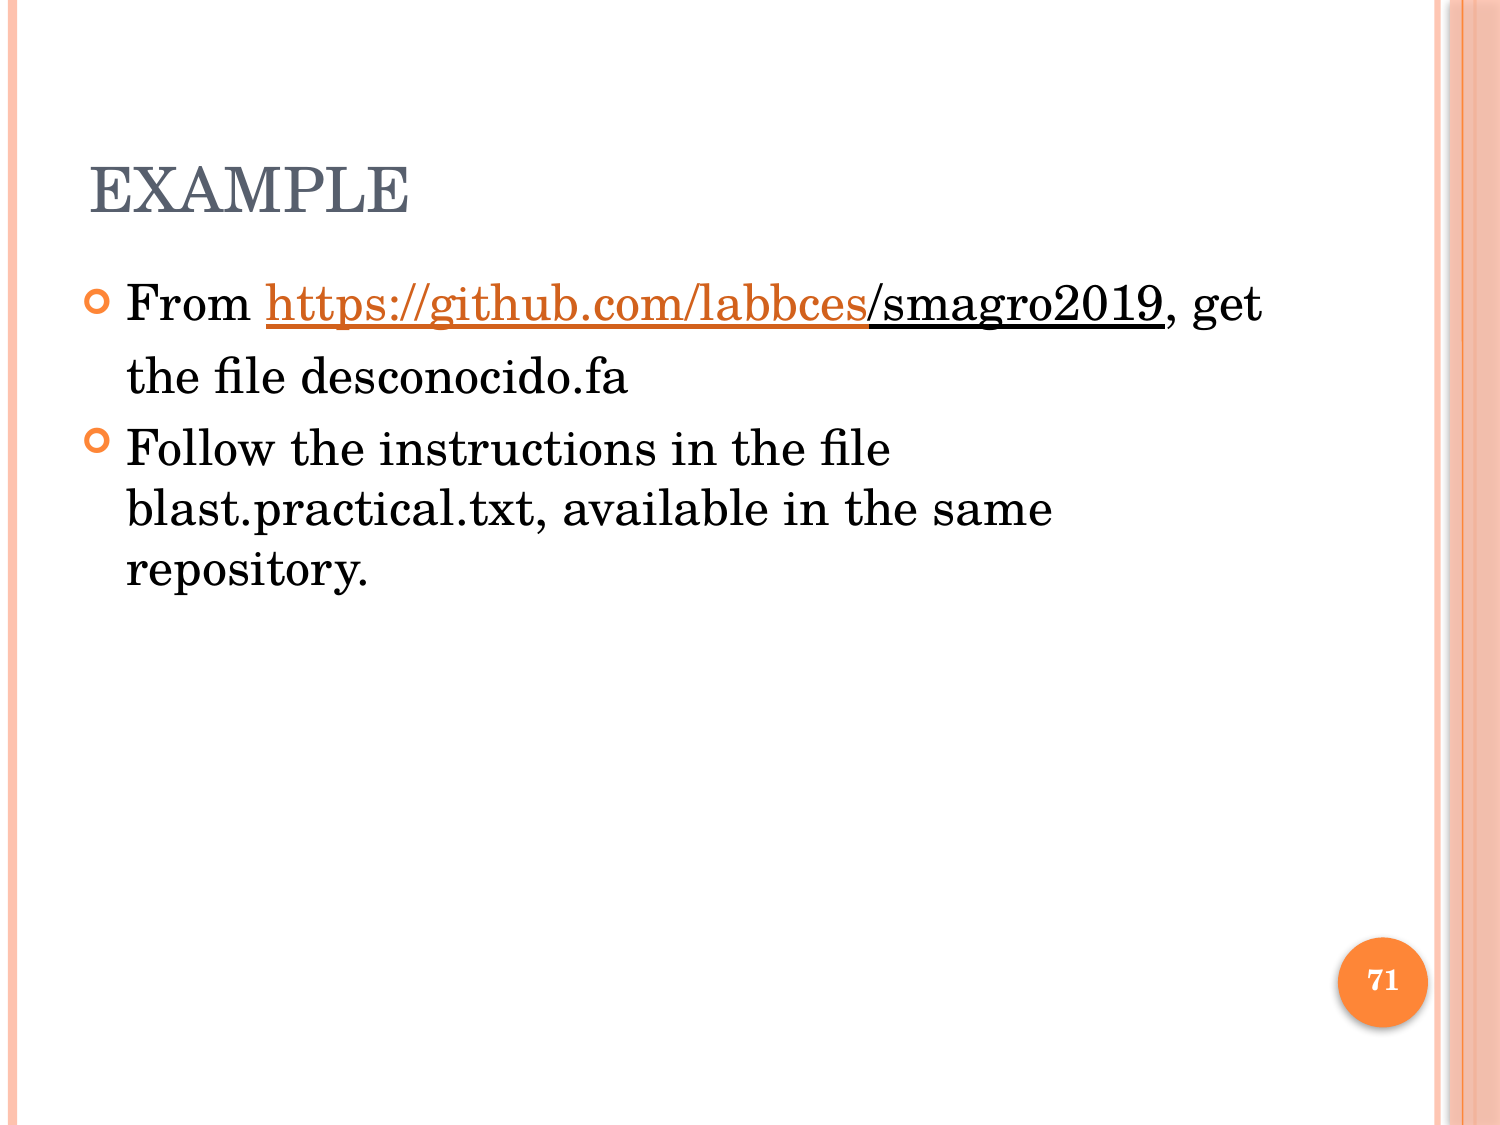

# Example
From https://github.com/labbces/smagro2019, get the file desconocido.fa
Follow the instructions in the file blast.practical.txt, available in the same repository.
71